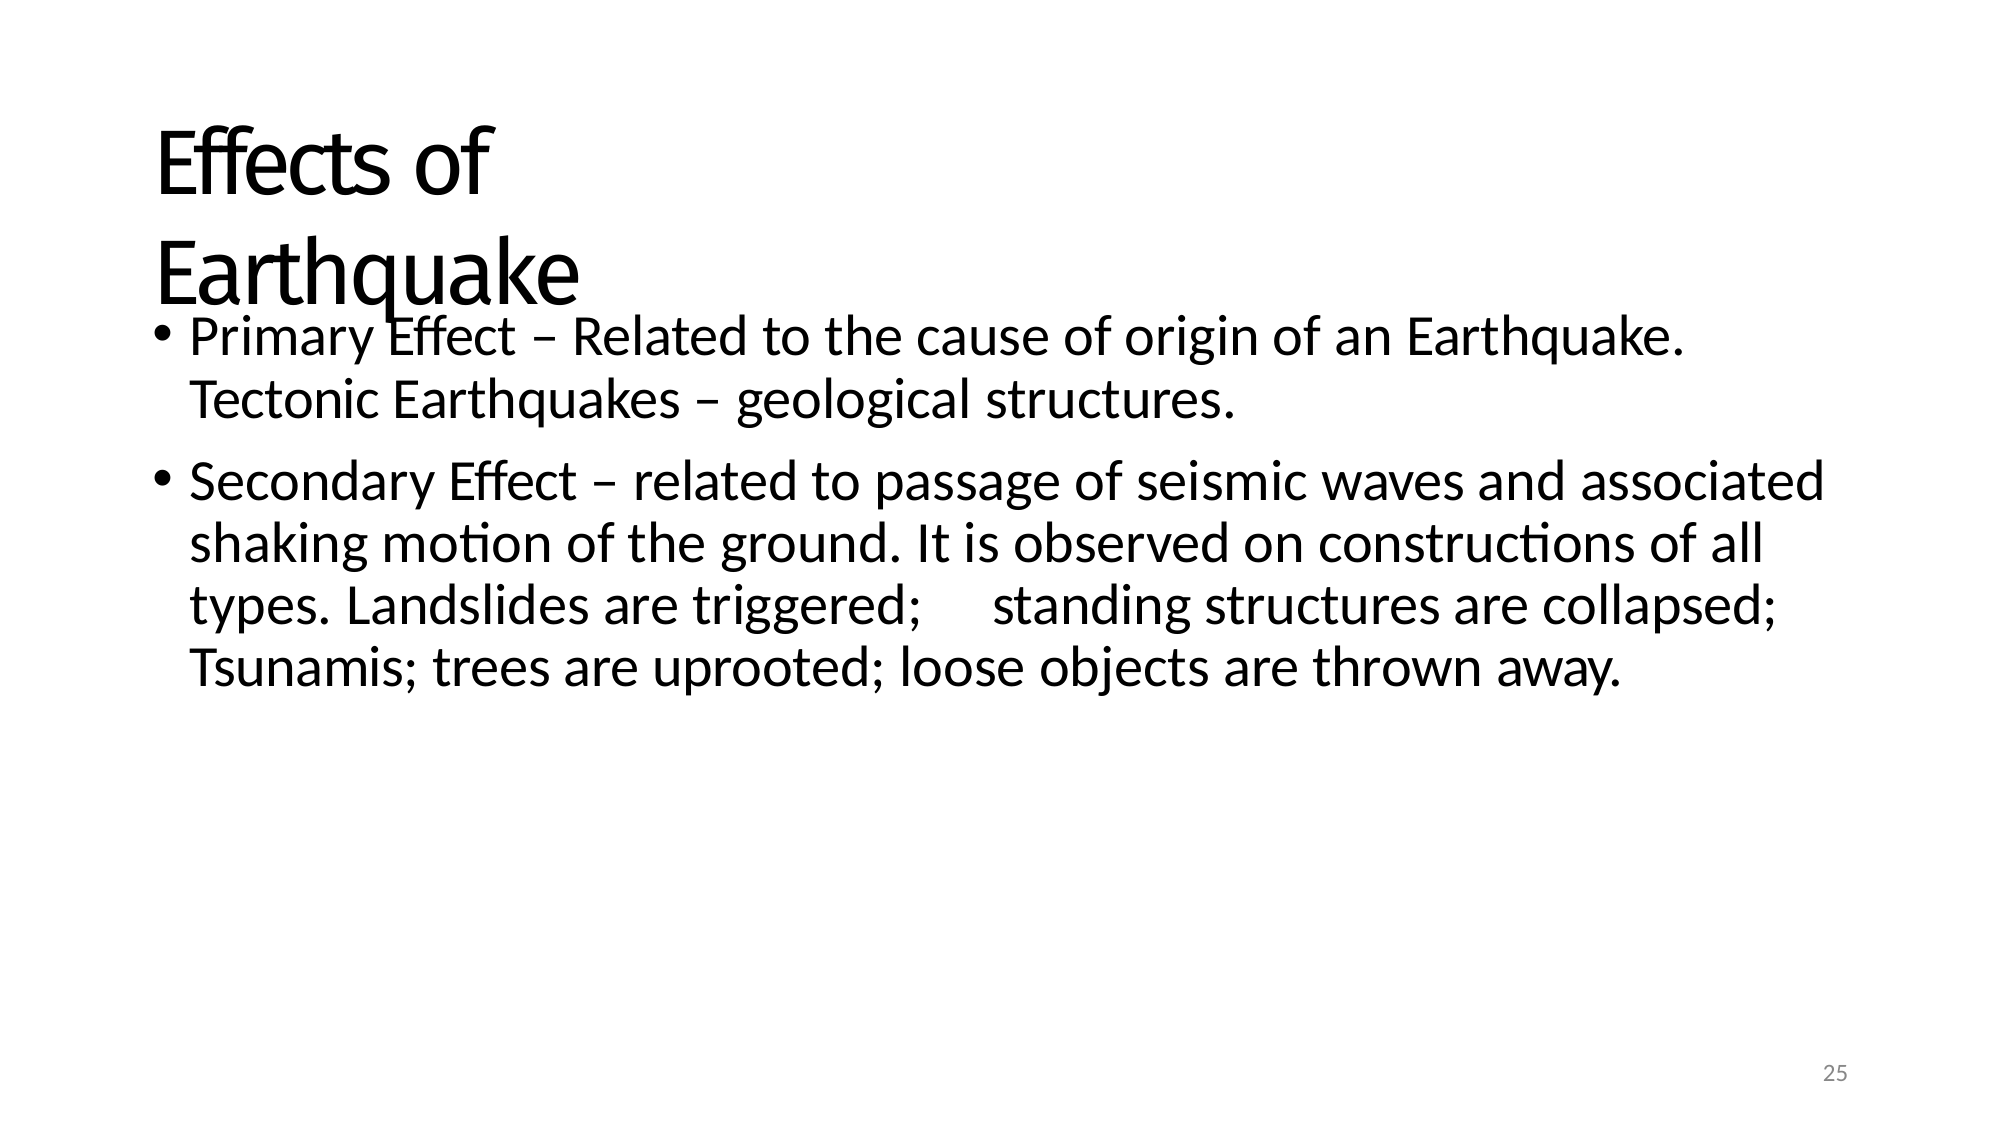

# Effects of Earthquake
Primary Effect – Related to the cause of origin of an Earthquake.  Tectonic Earthquakes – geological structures.
Secondary Effect – related to passage of seismic waves and associated  shaking motion of the ground. It is observed on constructions of all  types. Landslides are triggered;	standing structures are collapsed;  Tsunamis; trees are uprooted; loose objects are thrown away.
25